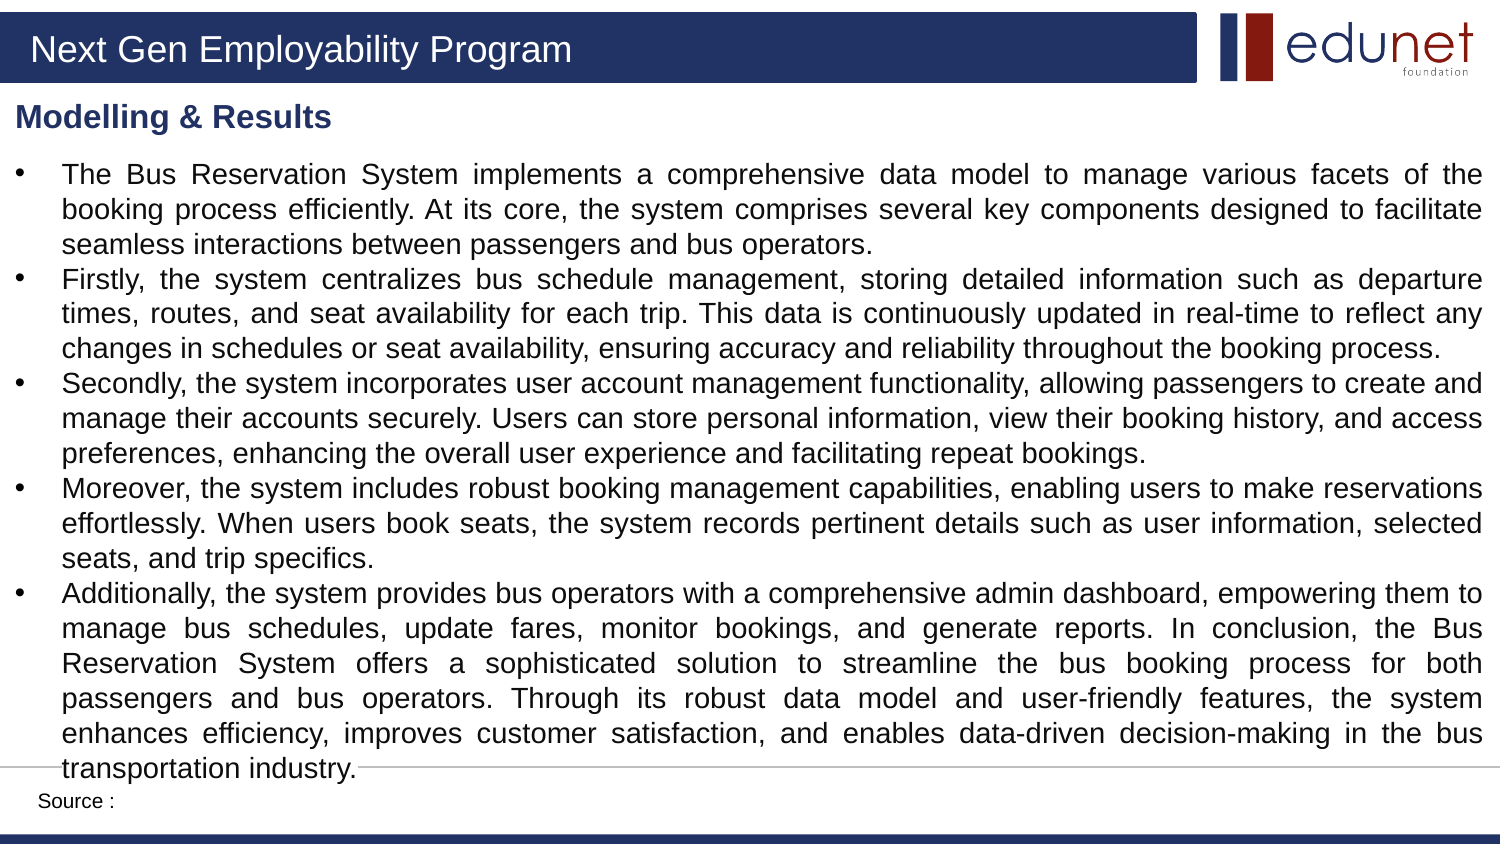

Modelling & Results
The Bus Reservation System implements a comprehensive data model to manage various facets of the booking process efficiently. At its core, the system comprises several key components designed to facilitate seamless interactions between passengers and bus operators.
Firstly, the system centralizes bus schedule management, storing detailed information such as departure times, routes, and seat availability for each trip. This data is continuously updated in real-time to reflect any changes in schedules or seat availability, ensuring accuracy and reliability throughout the booking process.
Secondly, the system incorporates user account management functionality, allowing passengers to create and manage their accounts securely. Users can store personal information, view their booking history, and access preferences, enhancing the overall user experience and facilitating repeat bookings.
Moreover, the system includes robust booking management capabilities, enabling users to make reservations effortlessly. When users book seats, the system records pertinent details such as user information, selected seats, and trip specifics.
Additionally, the system provides bus operators with a comprehensive admin dashboard, empowering them to manage bus schedules, update fares, monitor bookings, and generate reports. In conclusion, the Bus Reservation System offers a sophisticated solution to streamline the bus booking process for both passengers and bus operators. Through its robust data model and user-friendly features, the system enhances efficiency, improves customer satisfaction, and enables data-driven decision-making in the bus transportation industry.

Source :